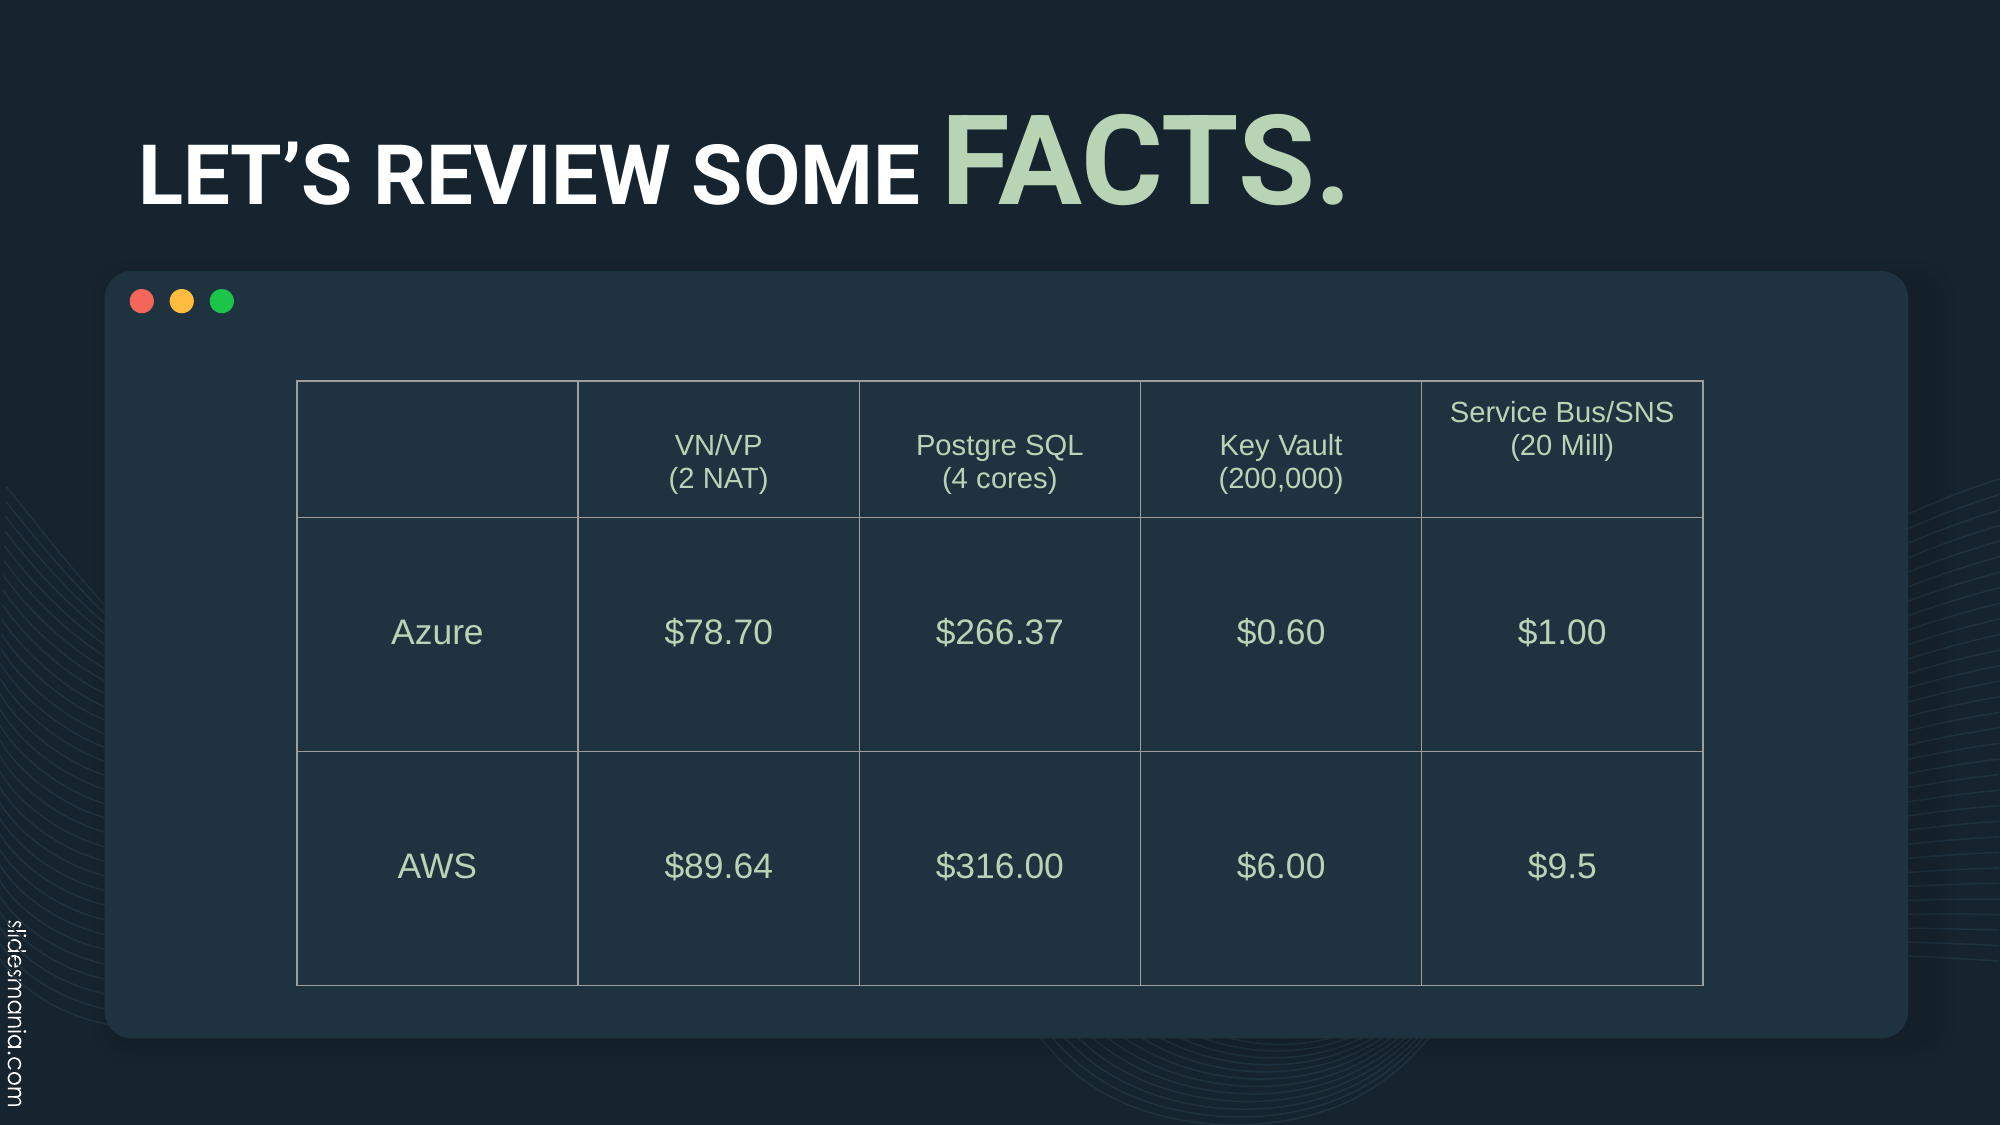

# LET’S REVIEW SOME FACTS.
|  | VN/VP (2 NAT) | Postgre SQL (4 cores) | Key Vault (200,000) | Service Bus/SNS (20 Mill) |
| --- | --- | --- | --- | --- |
| Azure | $78.70 | $266.37 | $0.60 | $1.00 |
| AWS | $89.64 | $316.00 | $6.00 | $9.5 |